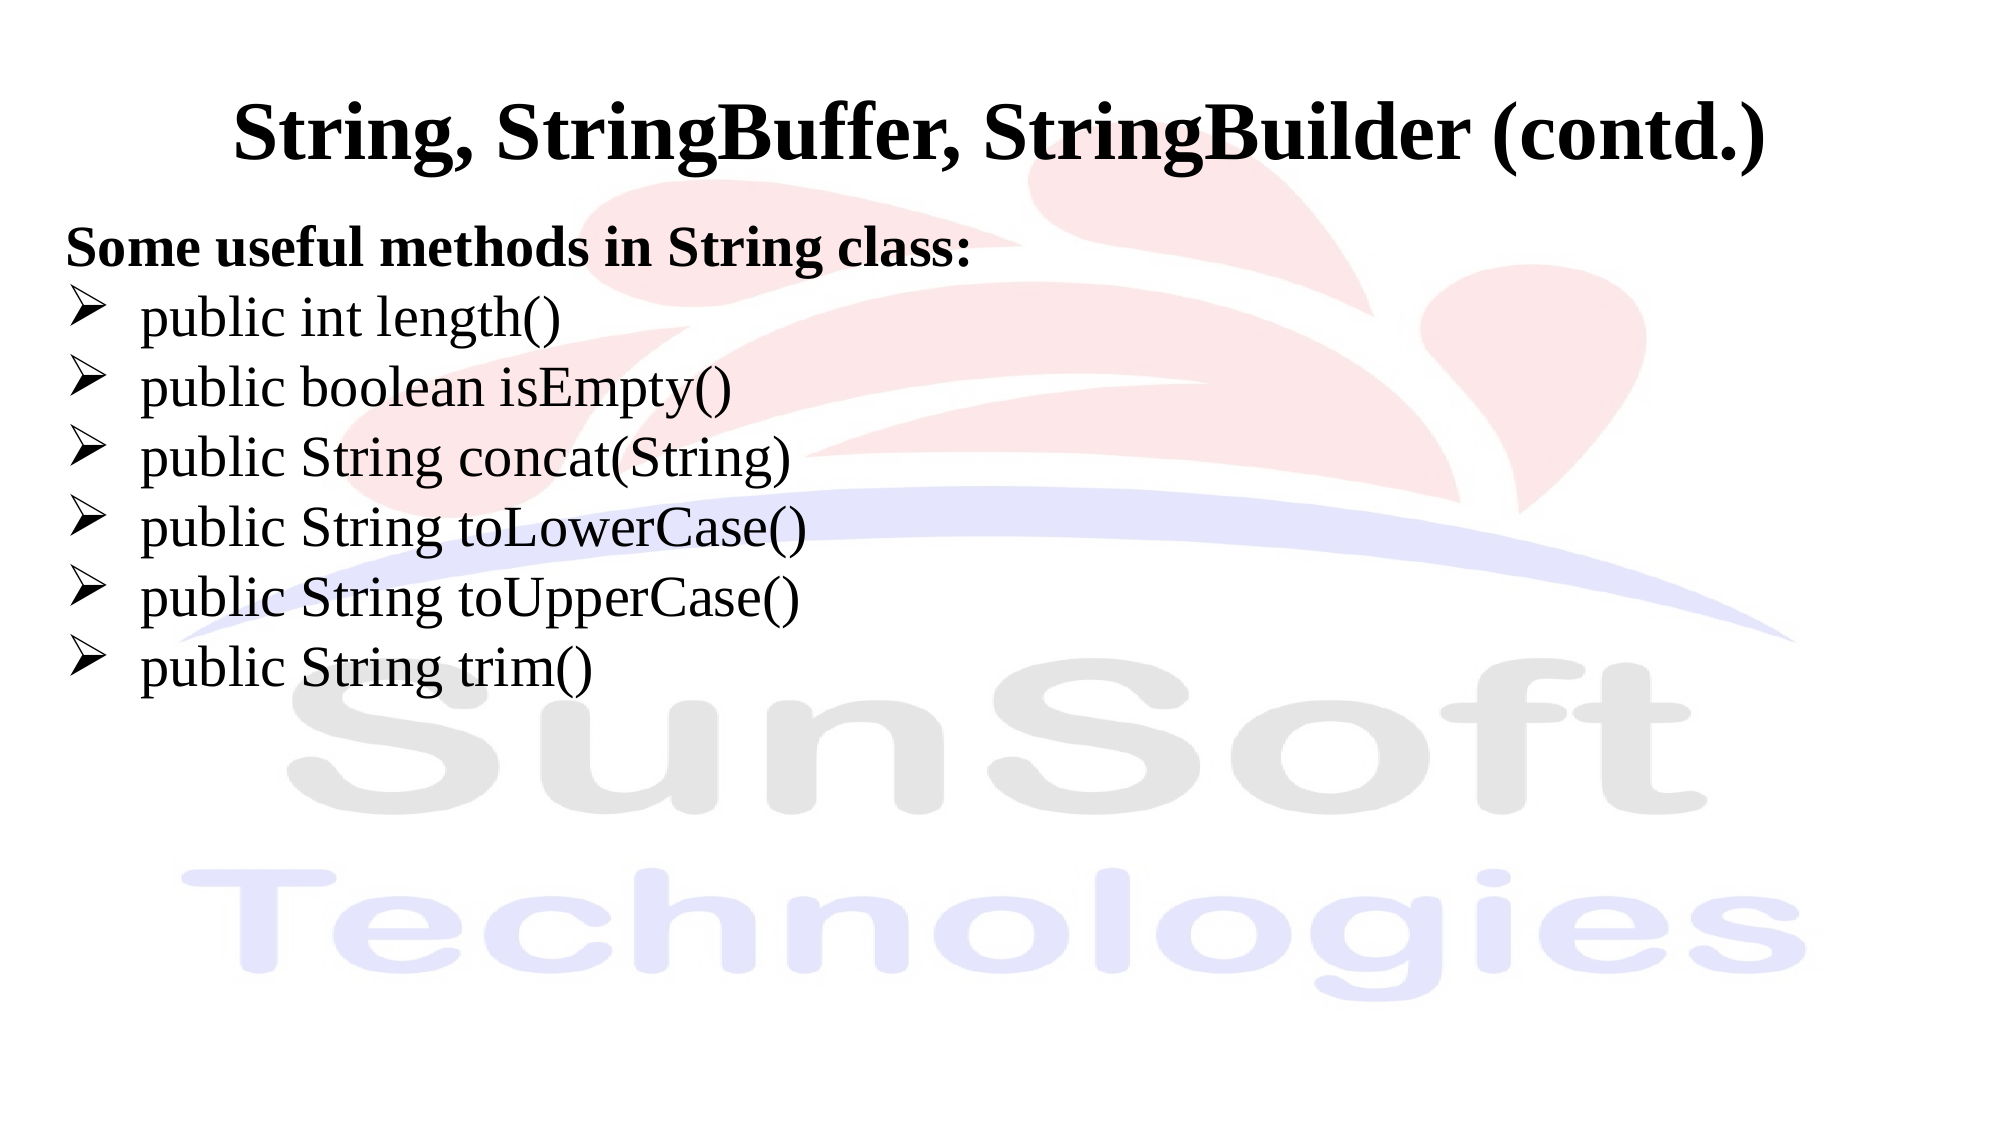

String, StringBuffer, StringBuilder (contd.)
Some useful methods in String class:
public int length()
public boolean isEmpty()
public String concat(String)
public String toLowerCase()
public String toUpperCase()
public String trim()